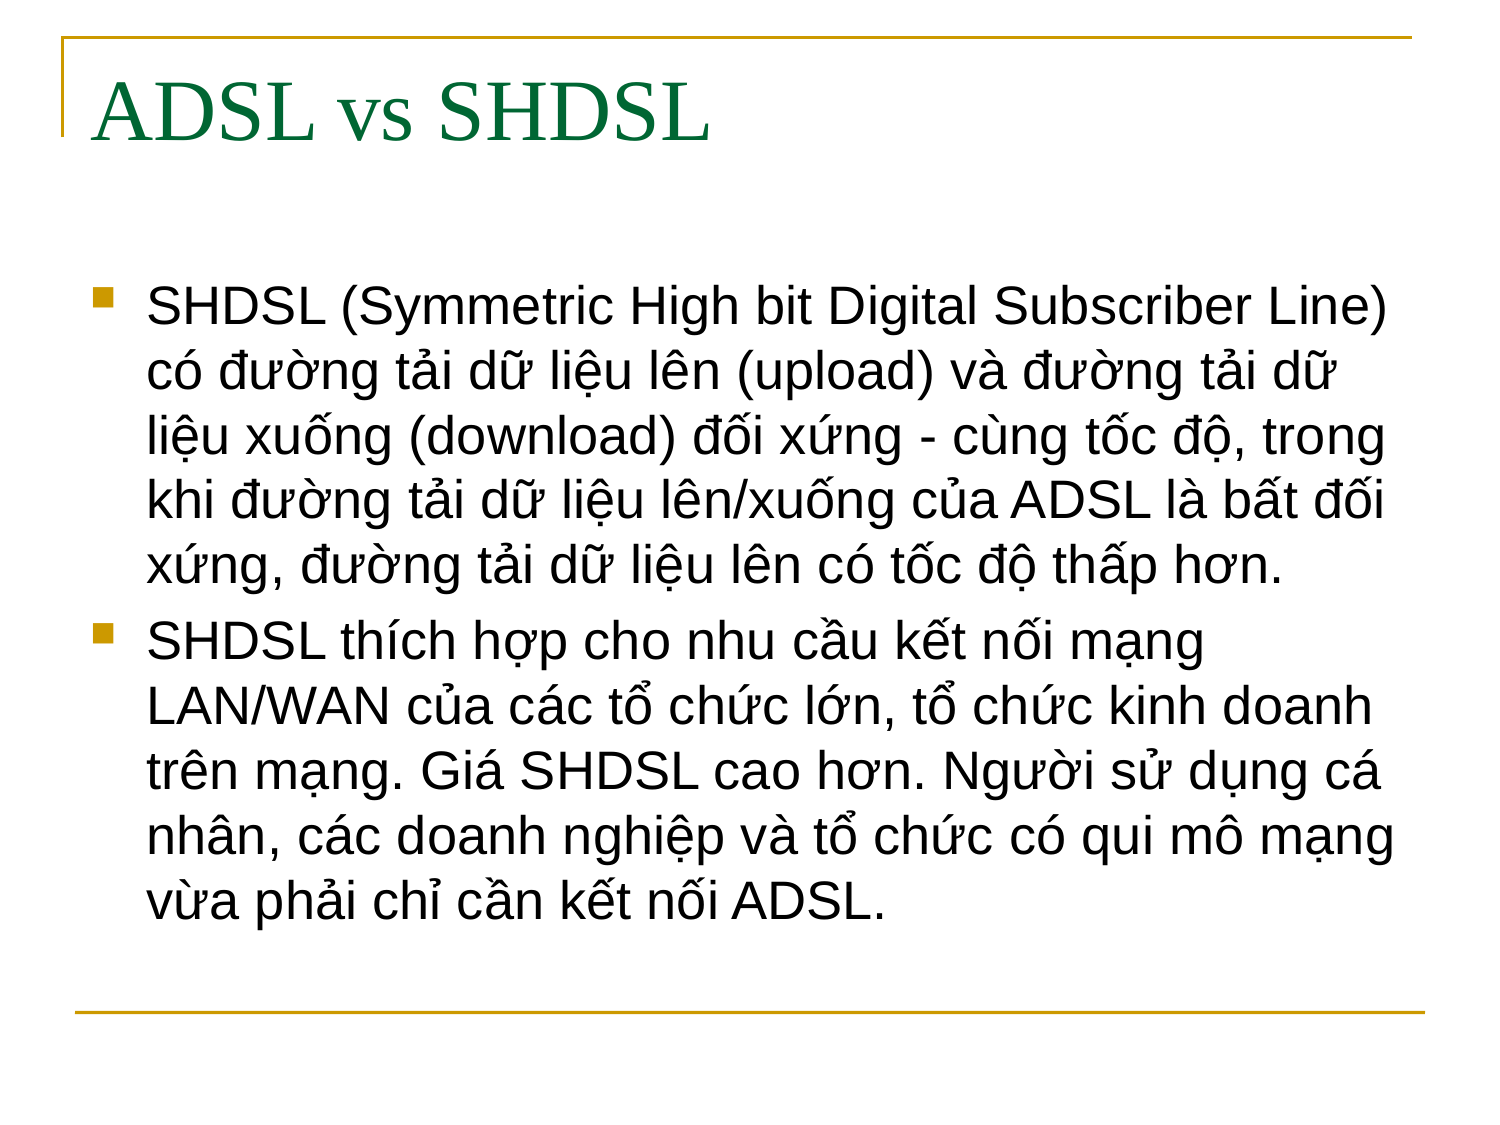

# ADSL vs SHDSL
SHDSL (Symmetric High bit Digital Subscriber Line) có đường tải dữ liệu lên (upload) và đường tải dữ liệu xuống (download) đối xứng - cùng tốc độ, trong khi đường tải dữ liệu lên/xuống của ADSL là bất đối xứng, đường tải dữ liệu lên có tốc độ thấp hơn.
SHDSL thích hợp cho nhu cầu kết nối mạng LAN/WAN của các tổ chức lớn, tổ chức kinh doanh trên mạng. Giá SHDSL cao hơn. Người sử dụng cá nhân, các doanh nghiệp và tổ chức có qui mô mạng vừa phải chỉ cần kết nối ADSL.